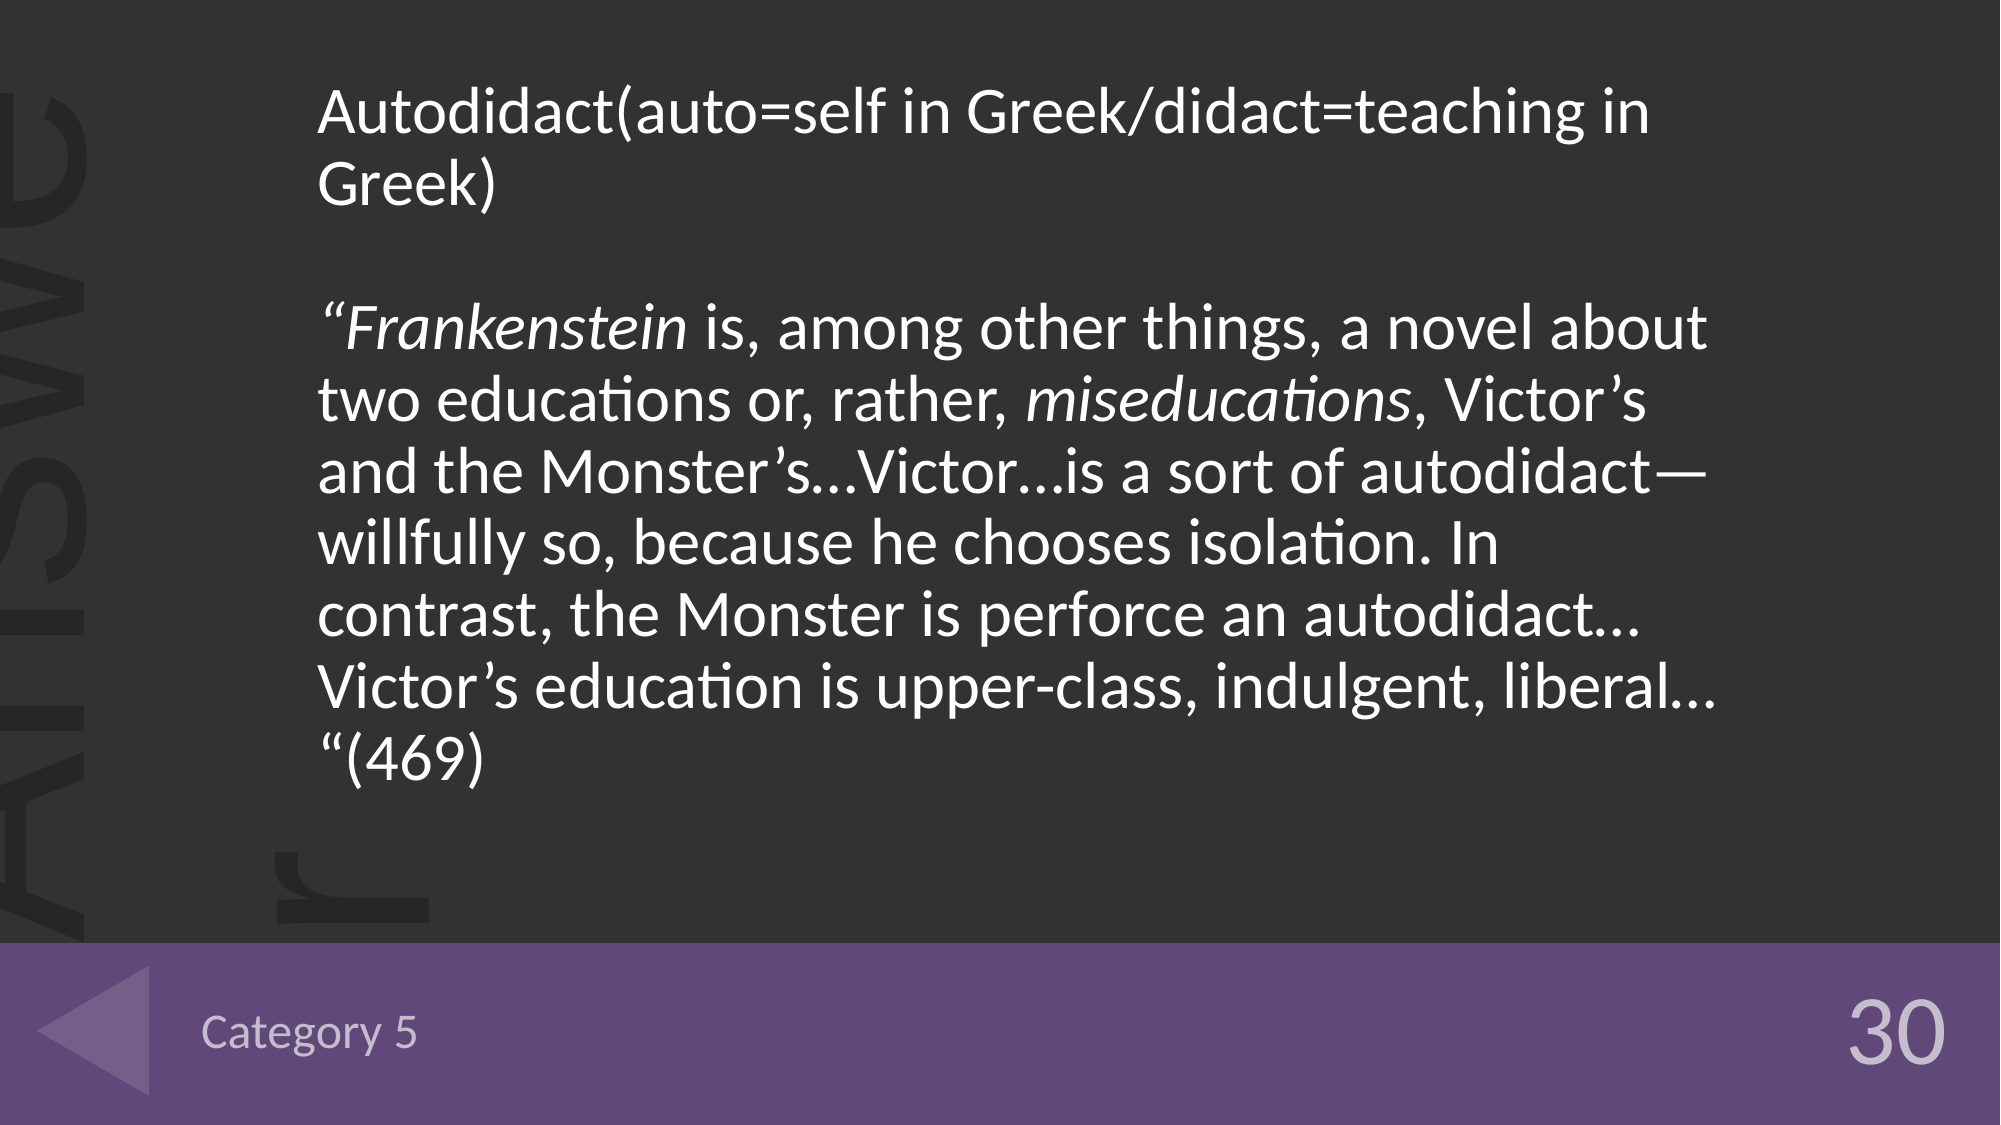

Autodidact(auto=self in Greek/didact=teaching in Greek)

“Frankenstein is, among other things, a novel about two educations or, rather, miseducations, Victor’s and the Monster’s…Victor…is a sort of autodidact—willfully so, because he chooses isolation. In contrast, the Monster is perforce an autodidact…Victor’s education is upper-class, indulgent, liberal… “(469)

# Category 5
30